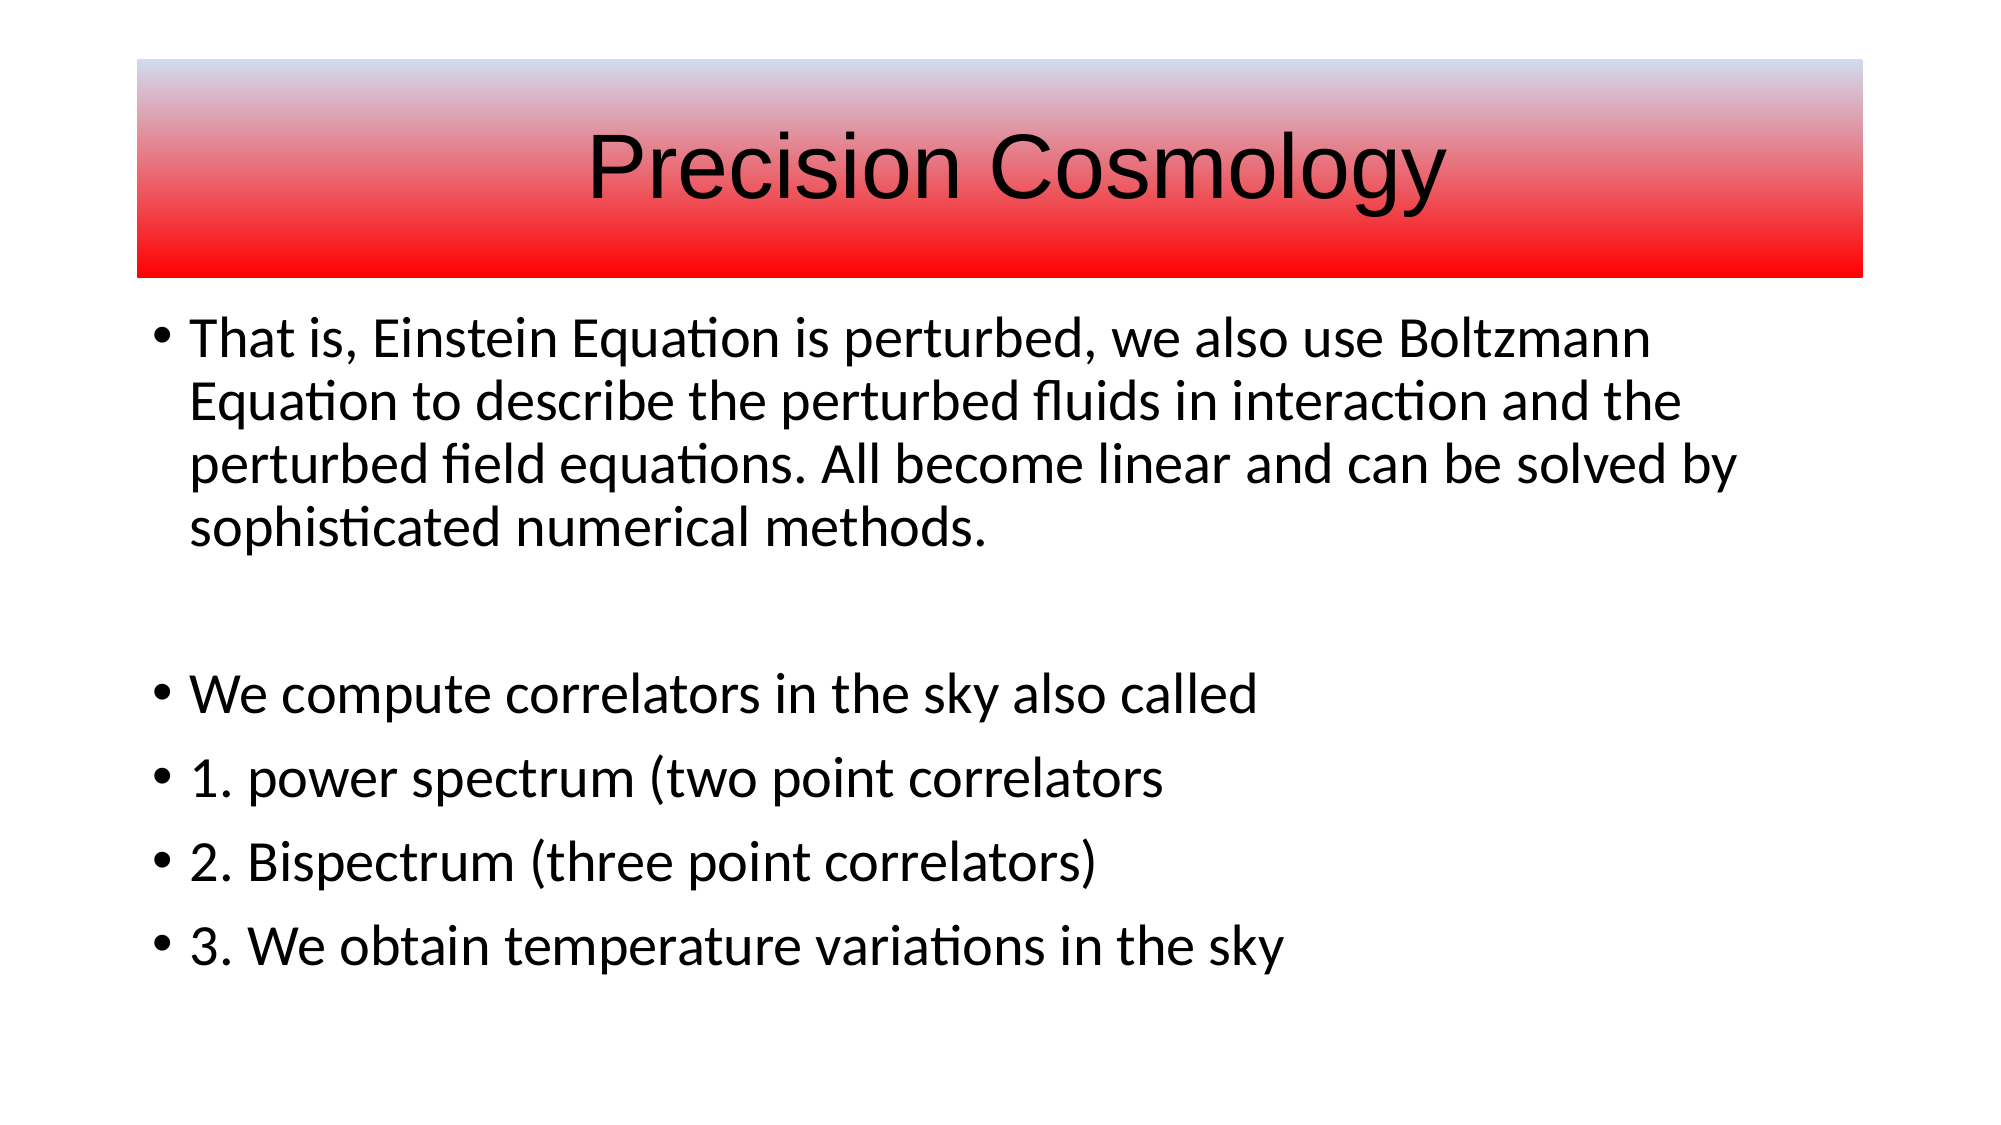

# Precision Cosmology
That is, Einstein Equation is perturbed, we also use Boltzmann Equation to describe the perturbed fluids in interaction and the perturbed field equations. All become linear and can be solved by sophisticated numerical methods.

We compute correlators in the sky also called
1. power spectrum (two point correlators
2. Bispectrum (three point correlators)
3. We obtain temperature variations in the sky